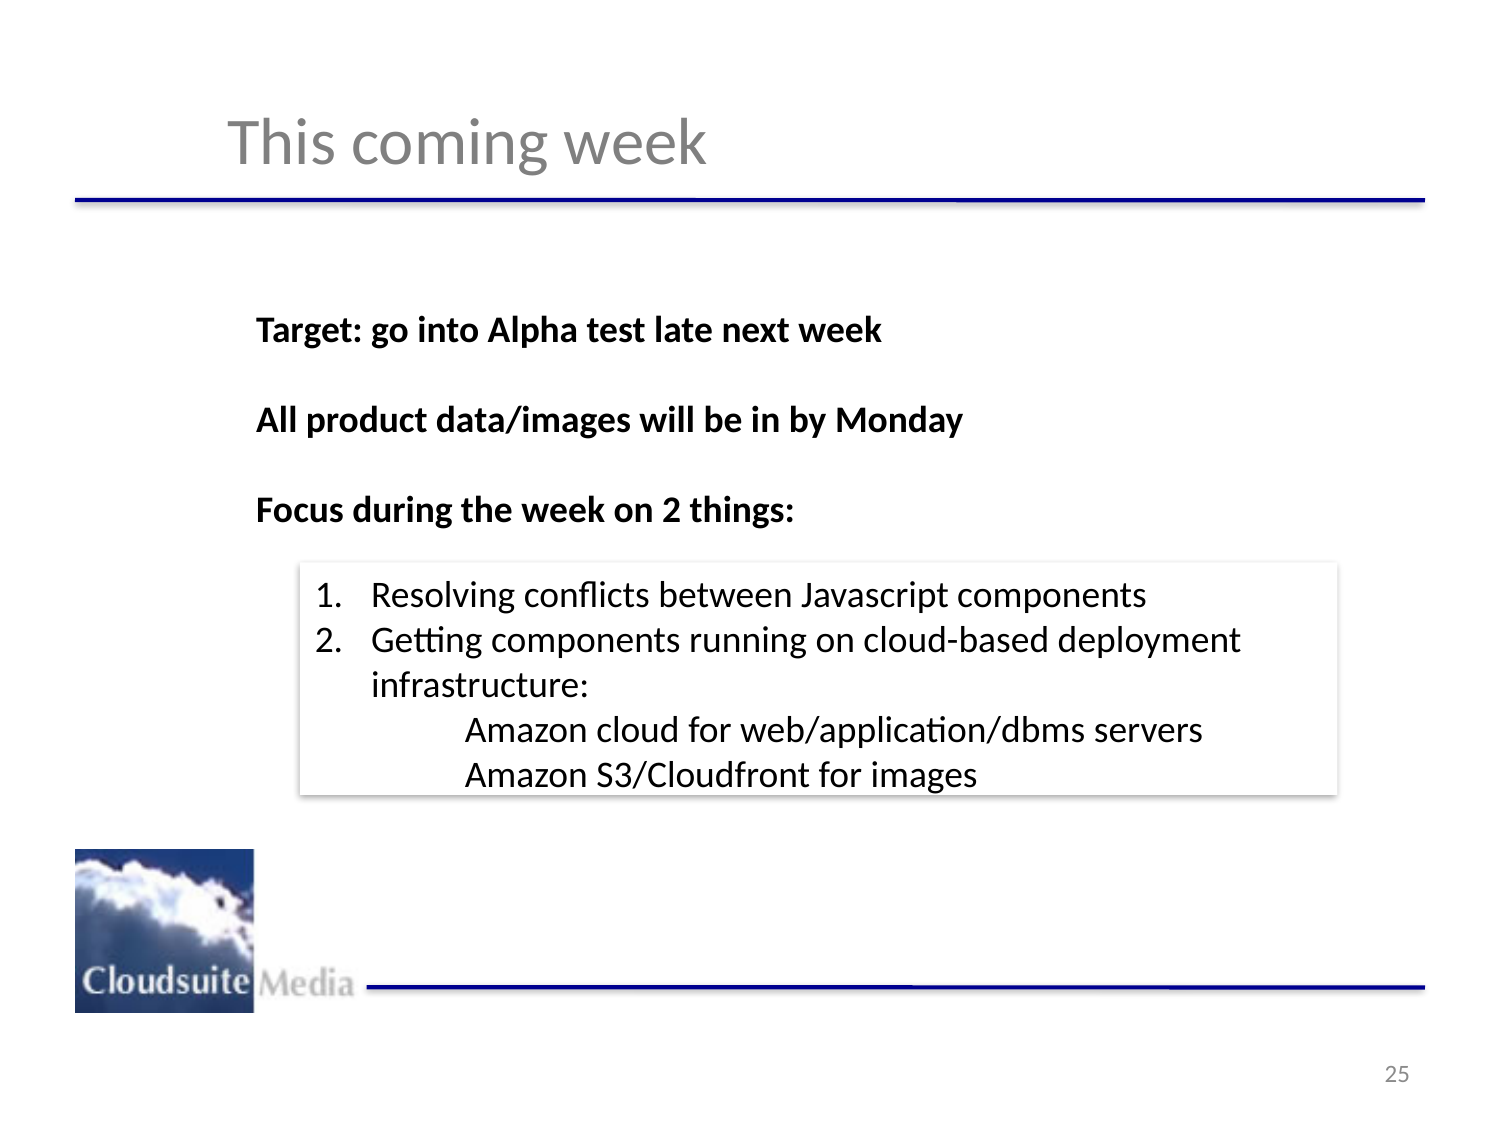

# This coming week
Target: go into Alpha test late next week

All product data/images will be in by Monday

Focus during the week on 2 things:

Resolving conflicts between Javascript components
Getting components running on cloud-based deployment infrastructure:
	Amazon cloud for web/application/dbms servers
	Amazon S3/Cloudfront for images

25